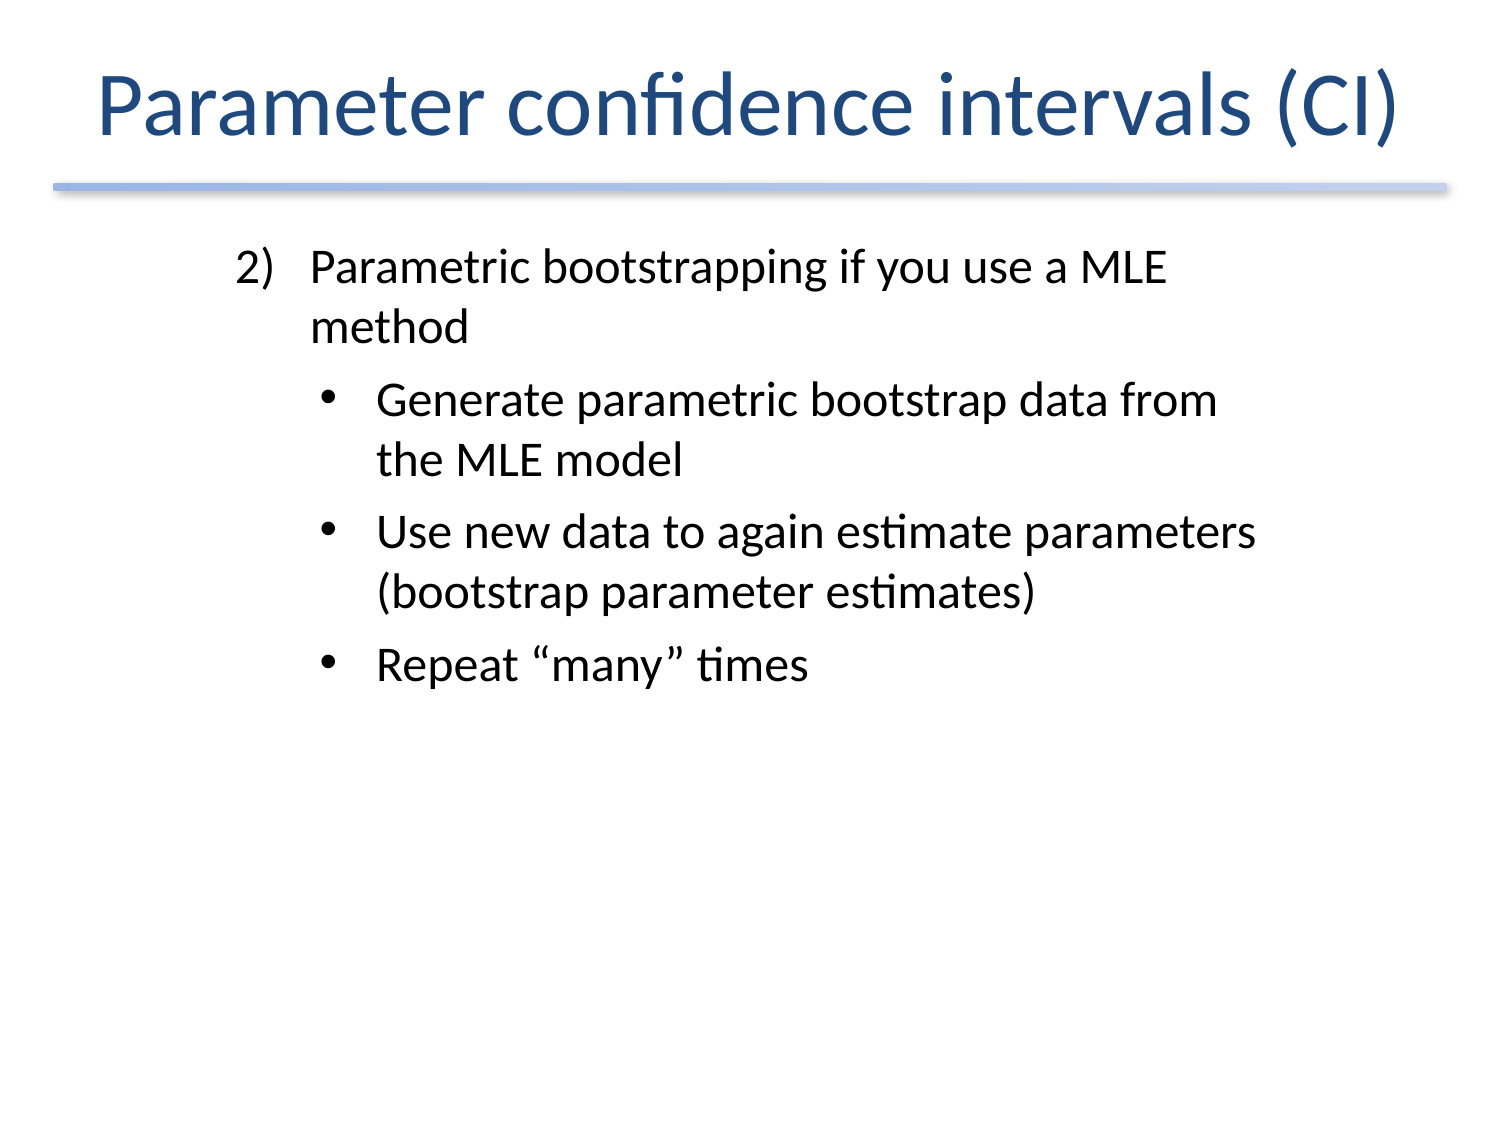

# Parameter confidence intervals (CI)

Parametric bootstrapping if you use a MLE method
Generate parametric bootstrap data from the MLE model
Use new data to again estimate parameters (bootstrap parameter estimates)
Repeat “many” times